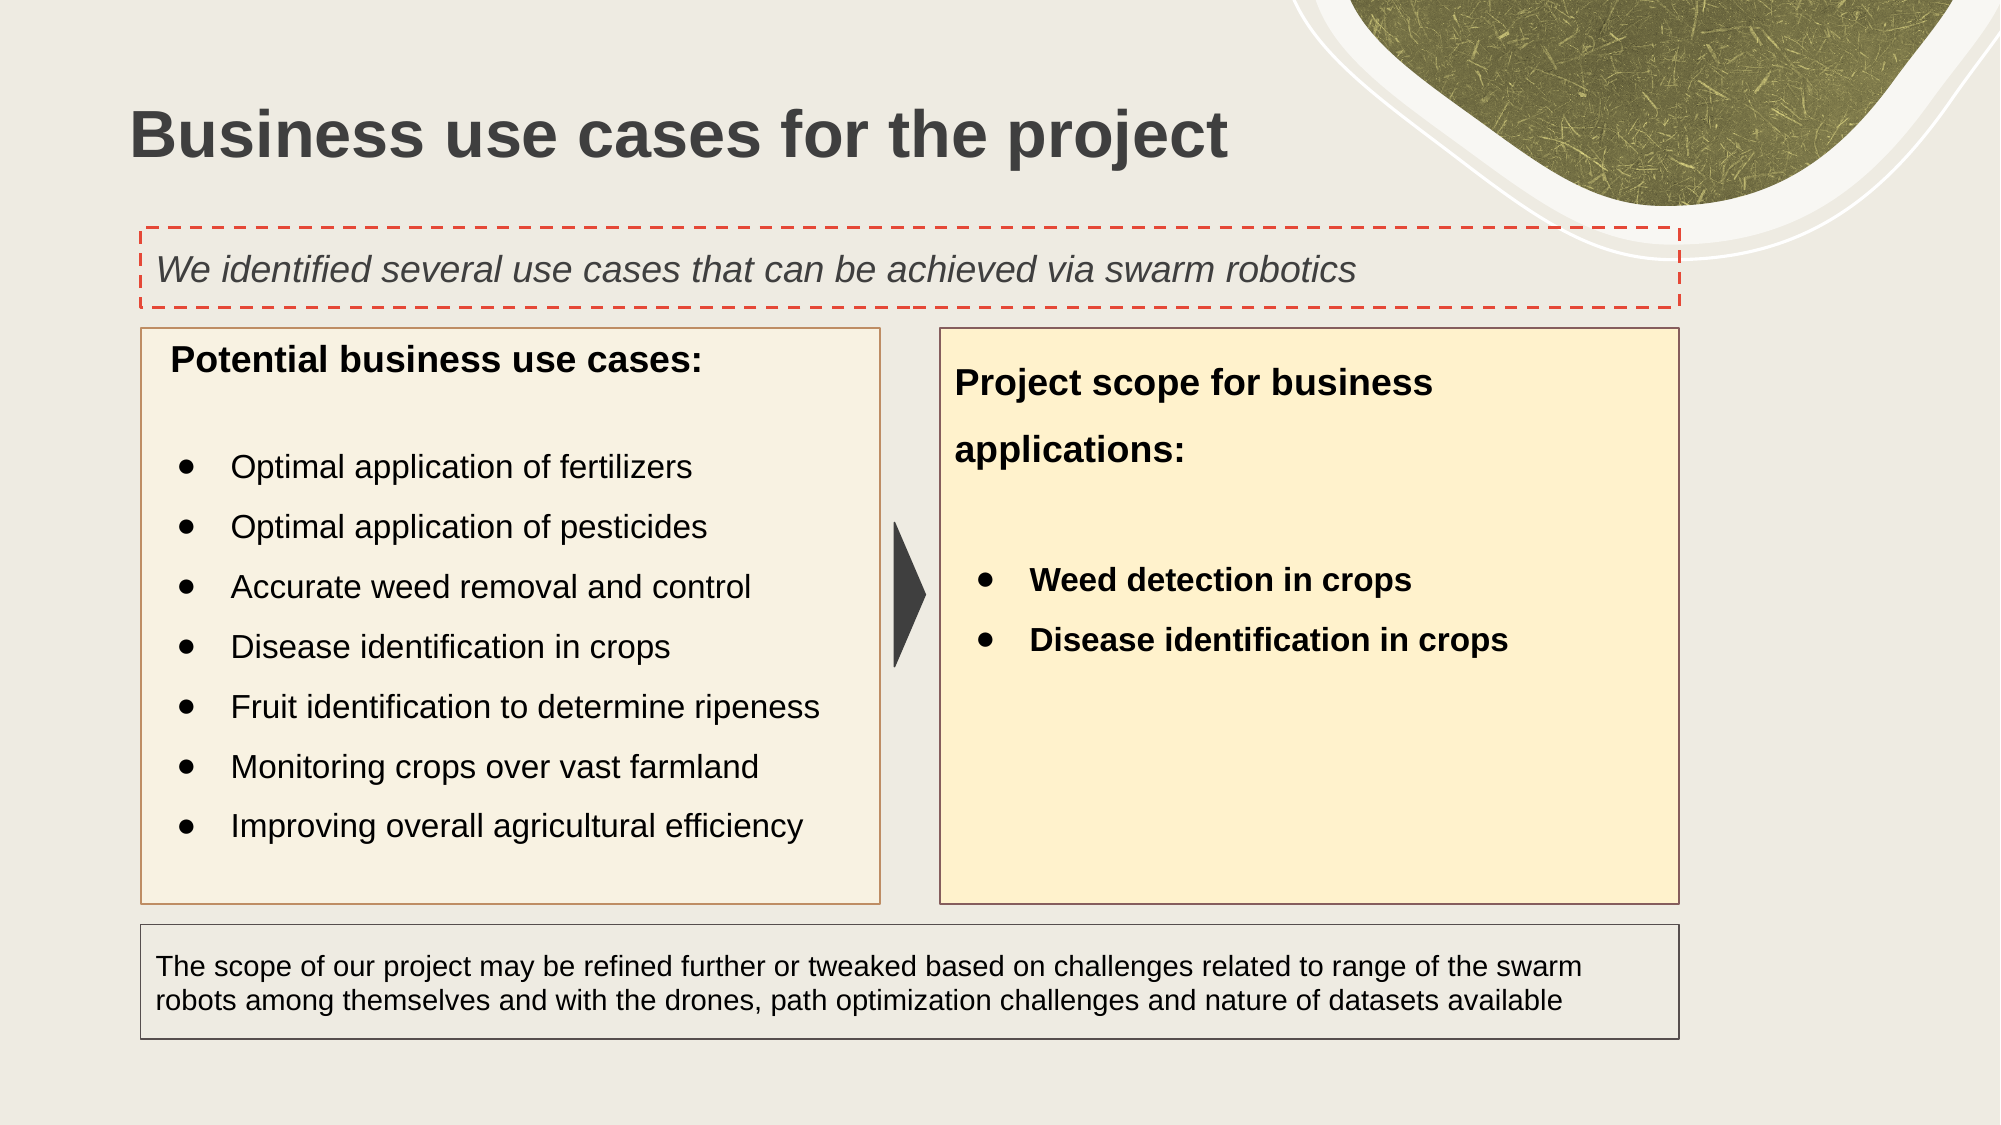

# Business use cases for the project
We identified several use cases that can be achieved via swarm robotics
Potential business use cases:

Optimal application of fertilizers
Optimal application of pesticides
Accurate weed removal and control
Disease identification in crops
Fruit identification to determine ripeness
Monitoring crops over vast farmland
Improving overall agricultural efficiency
Project scope for business applications:

Weed detection in crops
Disease identification in crops

The scope of our project may be refined further or tweaked based on challenges related to range of the swarm robots among themselves and with the drones, path optimization challenges and nature of datasets available